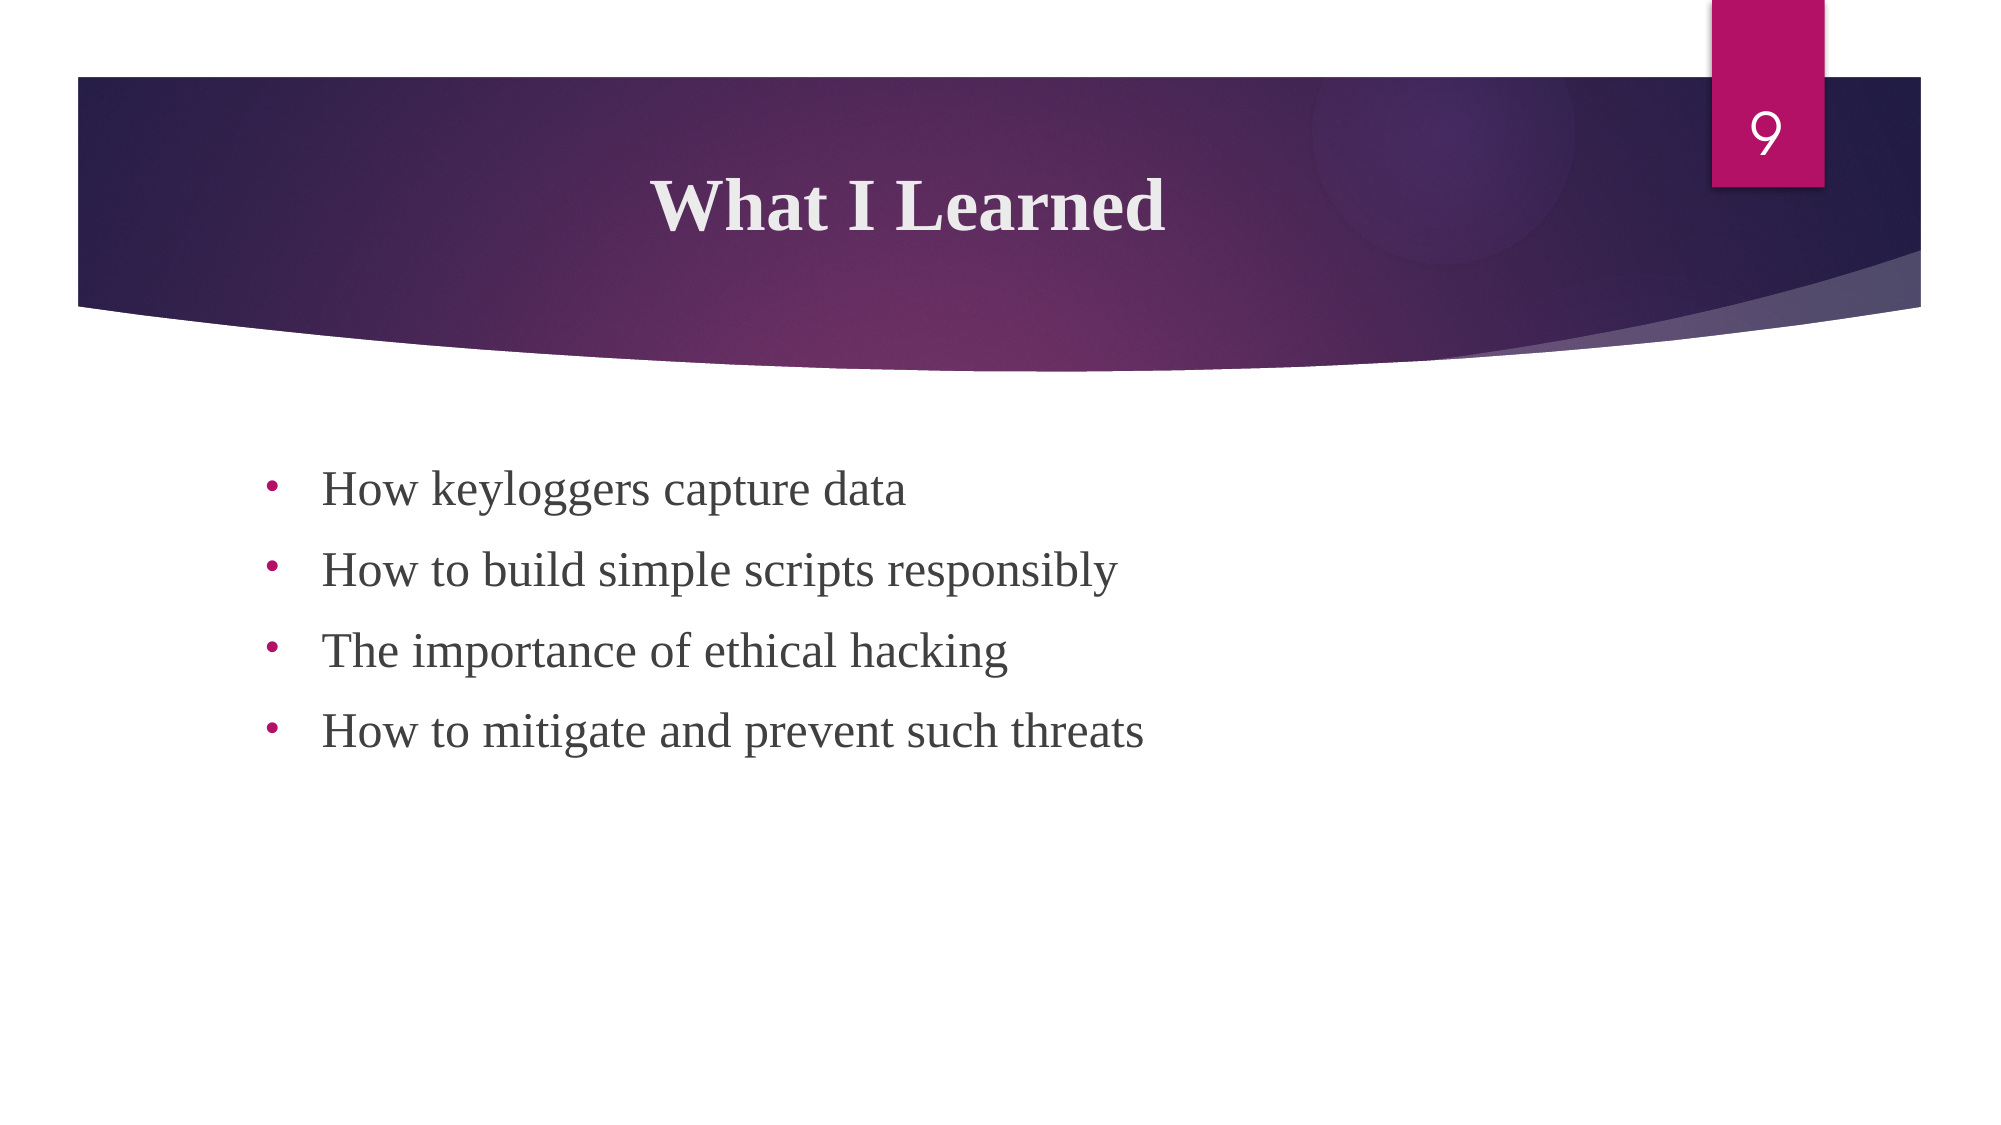

9
# What I Learned
How keyloggers capture data
How to build simple scripts responsibly
The importance of ethical hacking
How to mitigate and prevent such threats